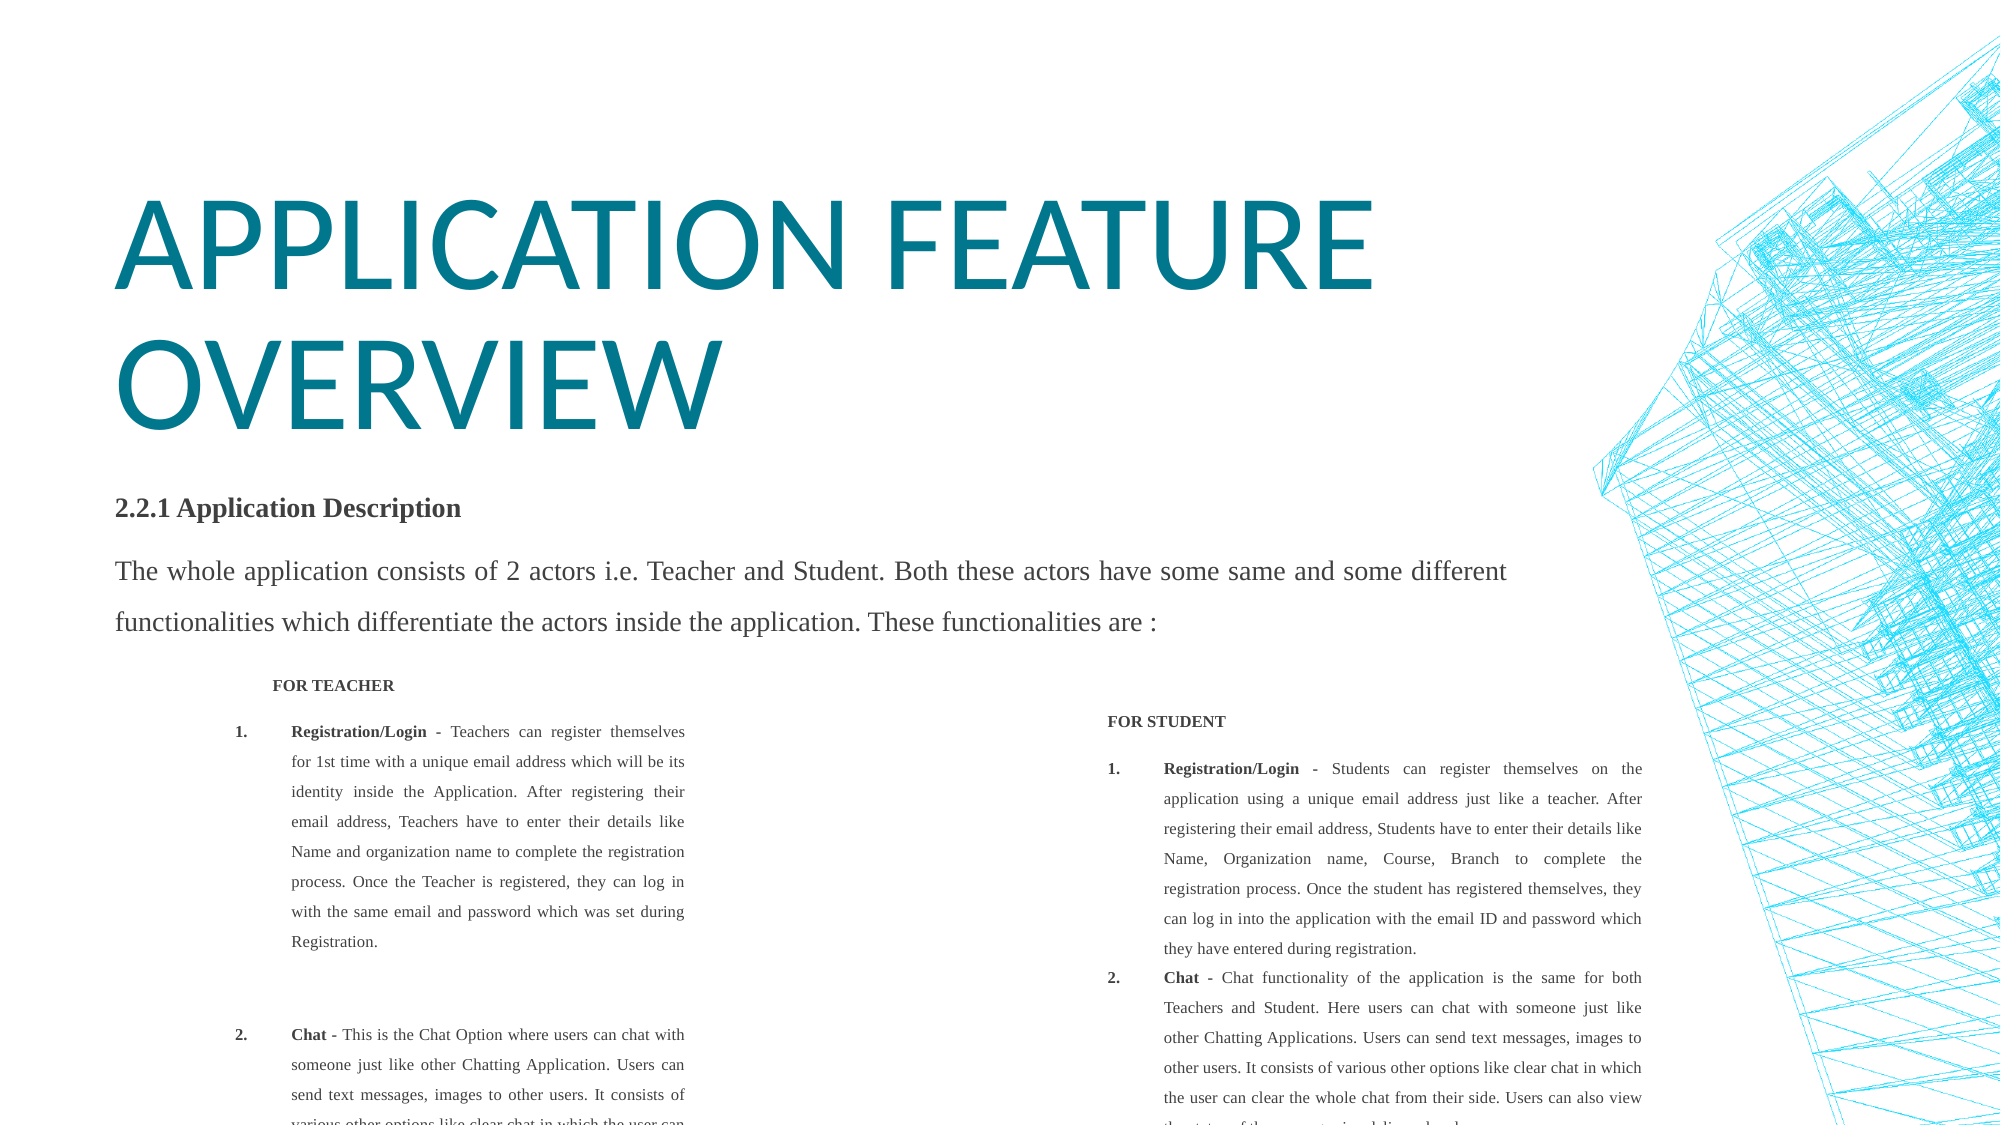

# Application feature overview
2.2.1 Application Description
The whole application consists of 2 actors i.e. Teacher and Student. Both these actors have some same and some different functionalities which differentiate the actors inside the application. These functionalities are :

FOR TEACHER
Registration/Login - Teachers can register themselves for 1st time with a unique email address which will be its identity inside the Application. After registering their email address, Teachers have to enter their details like Name and organization name to complete the registration process. Once the Teacher is registered, they can log in with the same email and password which was set during Registration.

Chat - This is the Chat Option where users can chat with someone just like other Chatting Application. Users can send text messages, images to other users. It consists of various other options like clear chat in which the user can clear the whole chat from their side. Users can also view the status of the messages i.e. delivered, seen.

Create Classroom - This is the create classroom option where the Teacher can create the classroom by entering the class details like the subject. Every class has a unique code which is called Class ID  which will be entered by students to join the classroom. Teachers can also send the invite to students to join the classroom via email or SMS.

Add Announcements - This is the feature that keeps the students updated about class activities. The teacher can add an announcement for various activities inside the classroom. Teachers can also edit and delete the announcement as per their choice.

Discussion - This is the feature with the help of which students can resolve their queries and can interact with the teachers. In this feature, the Teacher can respond to the queries of the various students which they have asked inside the discussion panel. Teachers can also update and edit their answers inside the discussion panel.

Student Management - Inside the class, the teacher can manage the list of Students who are part of the classroom. The teacher can delete and block the students as per their choice.

Delete Classroom - The teacher can also delete the classroom. After the deletion of the classroom, everything related to that classroom like announcements made by the teacher, queries asked by students, etc will be deleted.

Manage Profile - This functionality is the same for both students and teachers. From there student can modify their details like Name, email id, password, name of the organization, etc.

FOR STUDENT
Registration/Login - Students can register themselves on the application using a unique email address just like a teacher. After registering their email address, Students have to enter their details like Name, Organization name, Course, Branch to complete the registration process. Once the student has registered themselves, they can log in into the application with the email ID and password which they have entered during registration.
Chat - Chat functionality of the application is the same for both Teachers and Student. Here users can chat with someone just like other Chatting Applications. Users can send text messages, images to other users. It consists of various other options like clear chat in which the user can clear the whole chat from their side. Users can also view the status of the messages i.e. delivered and seen.

Join Classroom - Just like a teacher can create a classroom with a unique ID, Students can join any classroom by entering the unique id known as Class ID. After entering the id, the student can enter into the class and view the announcements and ask their queries in the discussion panel.

View Announcements - Just like the teacher can add the announcements inside the class, a student can view the announcements inside the class. Students can't modify or edit or update any announcement. They can only view them.

Ask Query - In this functionality, Student can ask their queries inside the Discussion Panel. The student can't answer the queries. They can only ask queries and can also view the queries asked by other students with their responses if any.

View Classmates- Students can view their classmates inside the classroom and can chat with them from there. With this feature, students can get the details of their classmates.

Manage Profile - This functionality is the same for both students and teachers. From there student can modify their details like Name, email id, password, name of the organization, course, branch, etc.